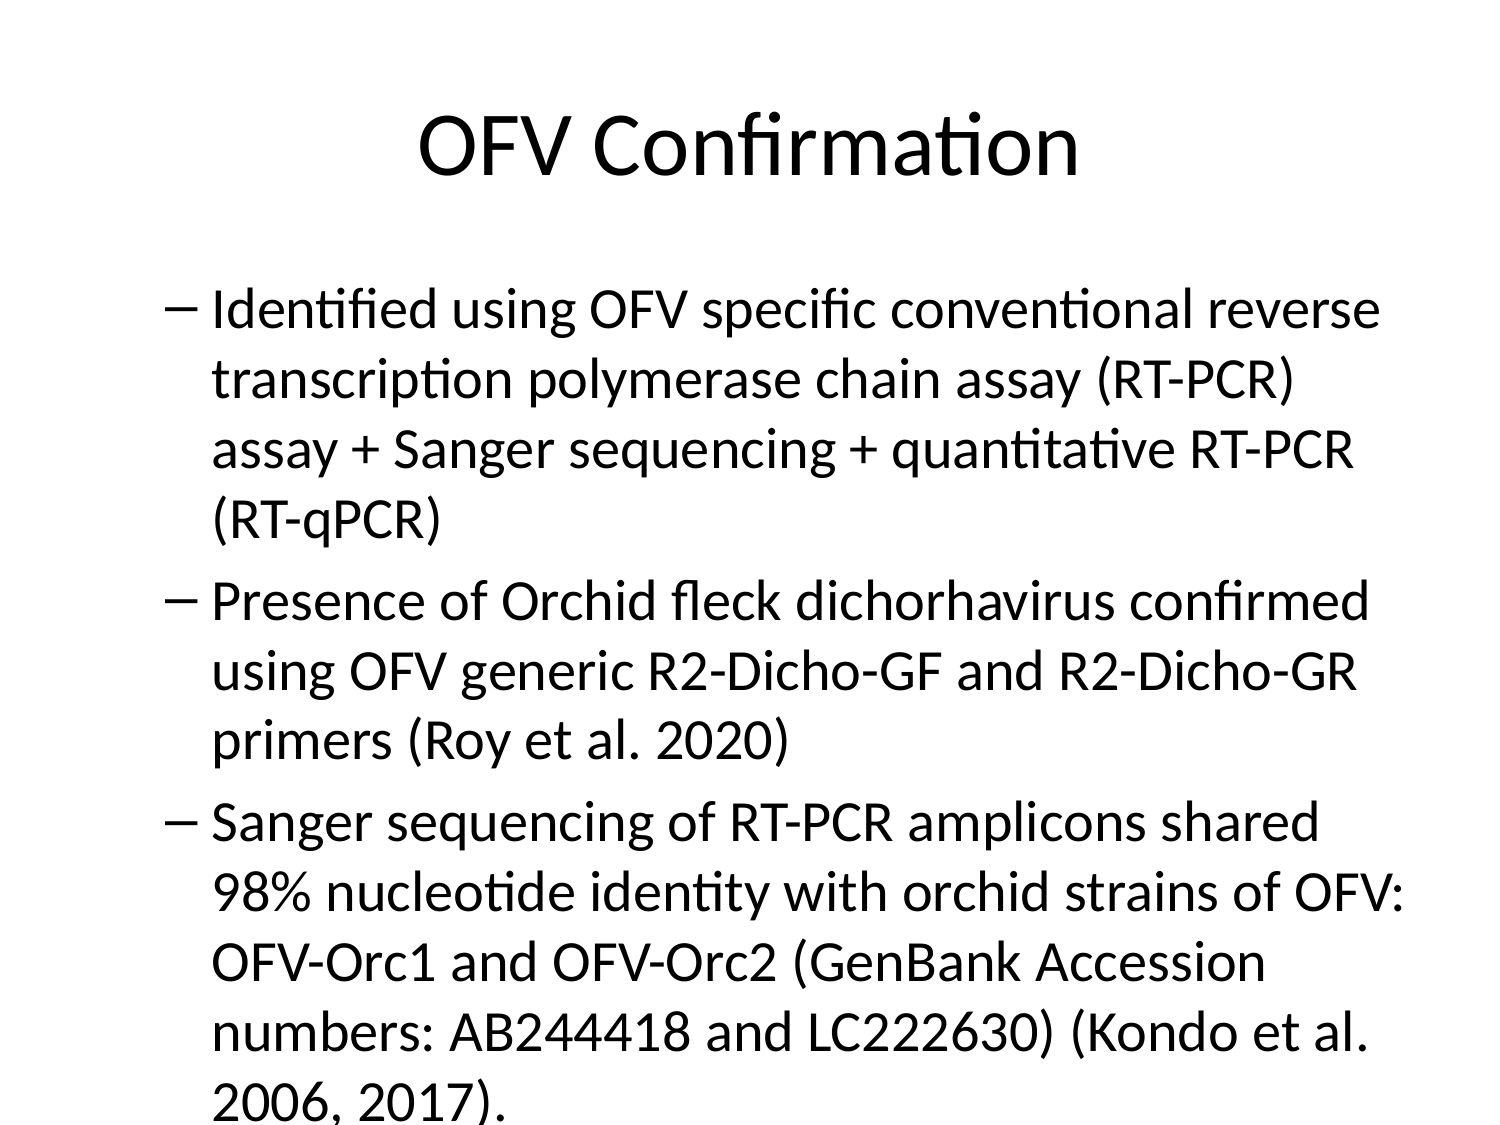

# OFV Confirmation
Identified using OFV specific conventional reverse transcription polymerase chain assay (RT-PCR) assay + Sanger sequencing + quantitative RT-PCR (RT-qPCR)
Presence of Orchid fleck dichorhavirus confirmed using OFV generic R2-Dicho-GF and R2-Dicho-GR primers (Roy et al. 2020)
Sanger sequencing of RT-PCR amplicons shared 98% nucleotide identity with orchid strains of OFV: OFV-Orc1 and OFV-Orc2 (GenBank Accession numbers: AB244418 and LC222630) (Kondo et al. 2006, 2017).